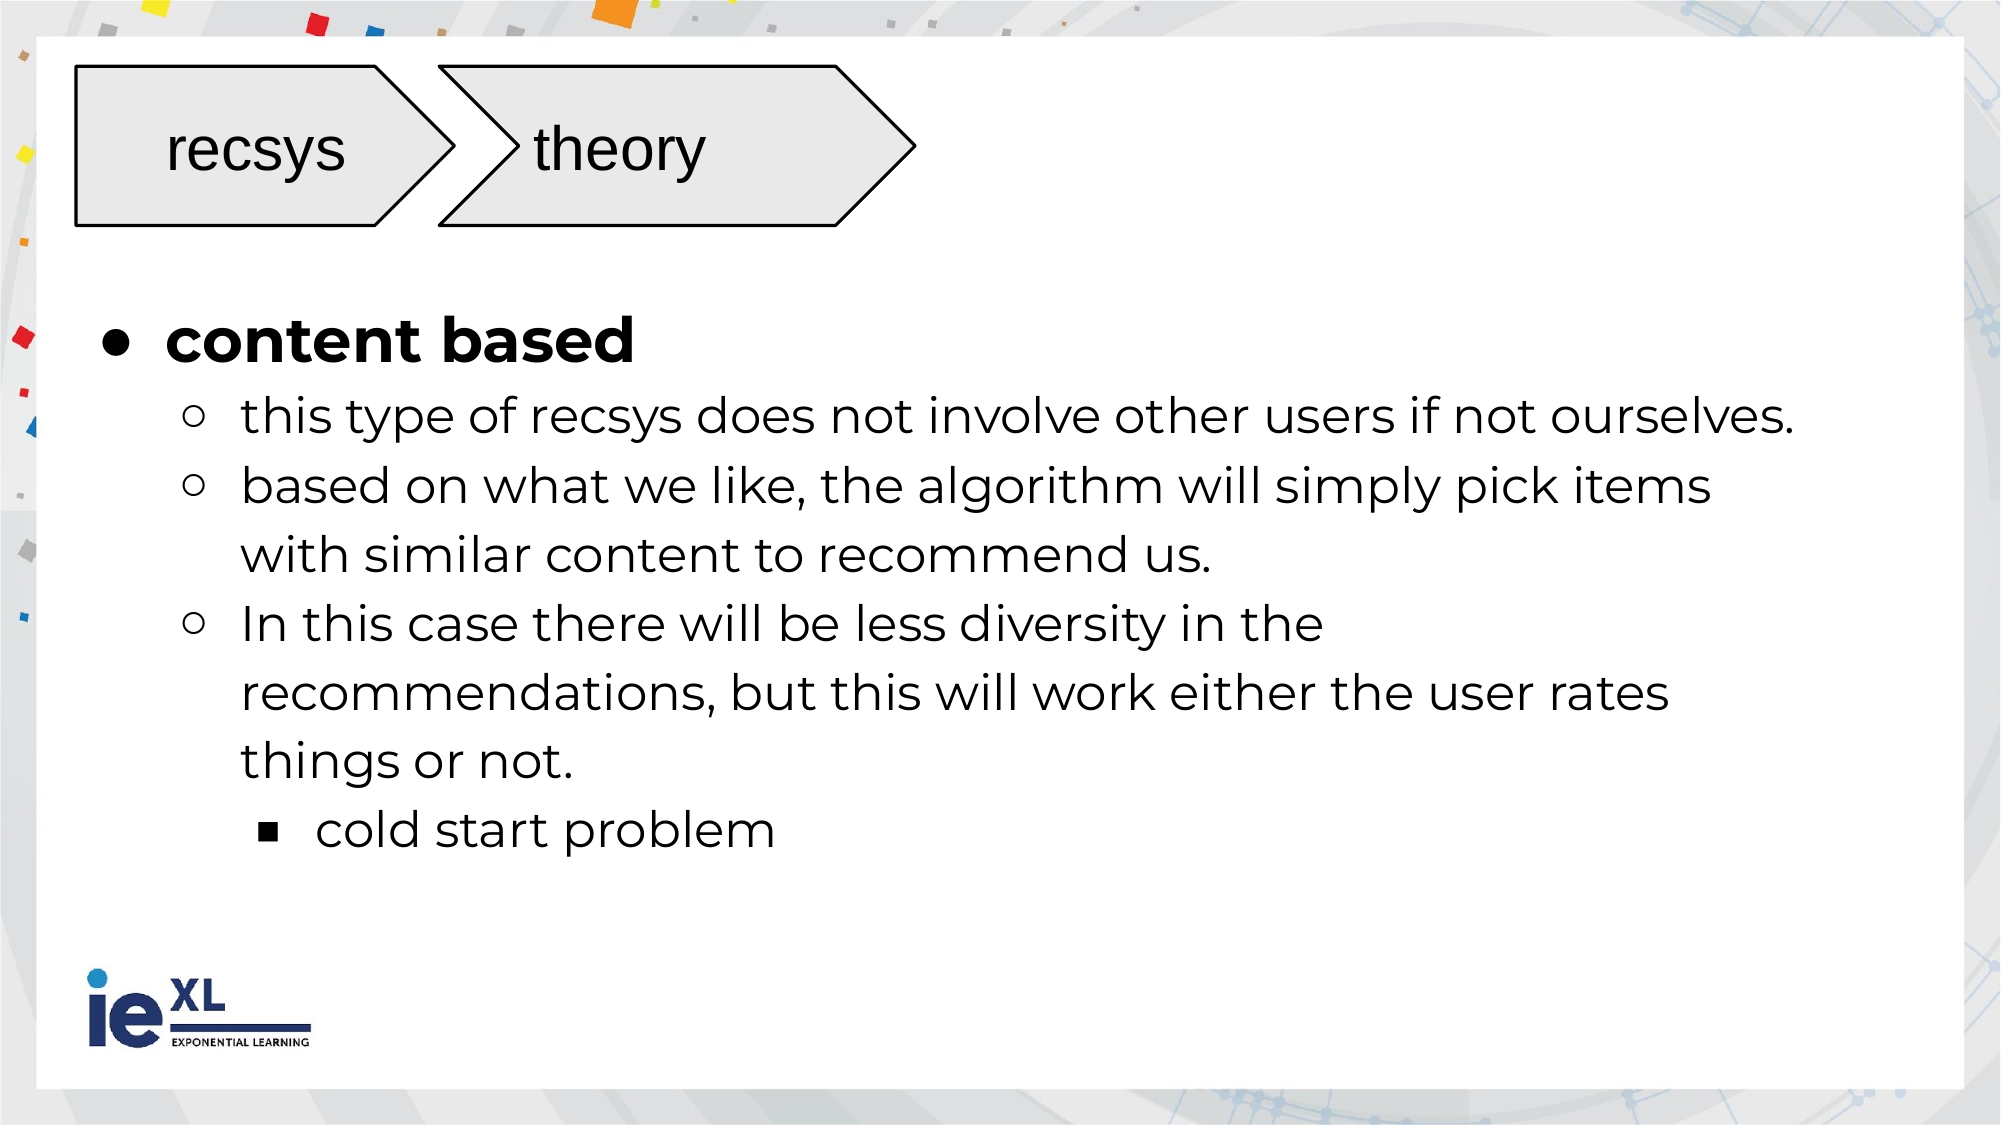

recsys
theory

content based
this type of recsys does not involve other users if not ourselves.
based on what we like, the algorithm will simply pick items with similar content to recommend us.
In this case there will be less diversity in the recommendations, but this will work either the user rates things or not.
cold start problem